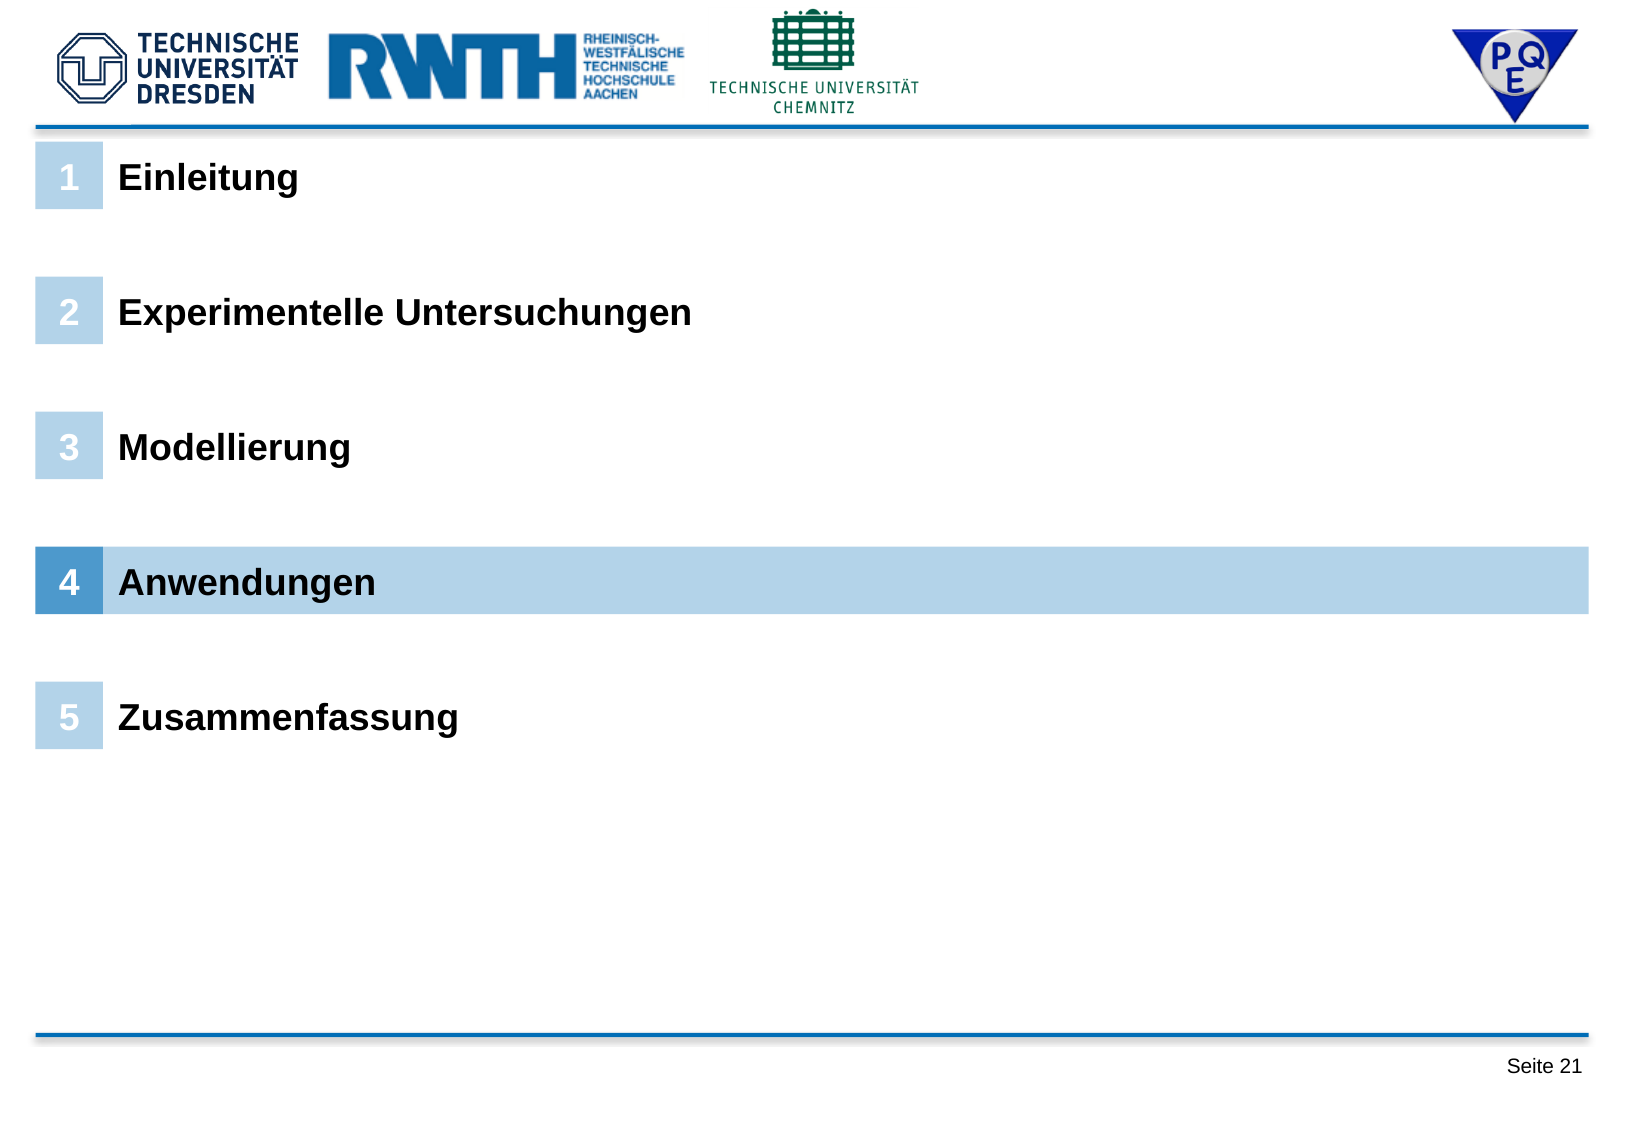

1
Einleitung
2
Experimentelle Untersuchungen
3
Modellierung
4
Anwendungen
5
Zusammenfassung